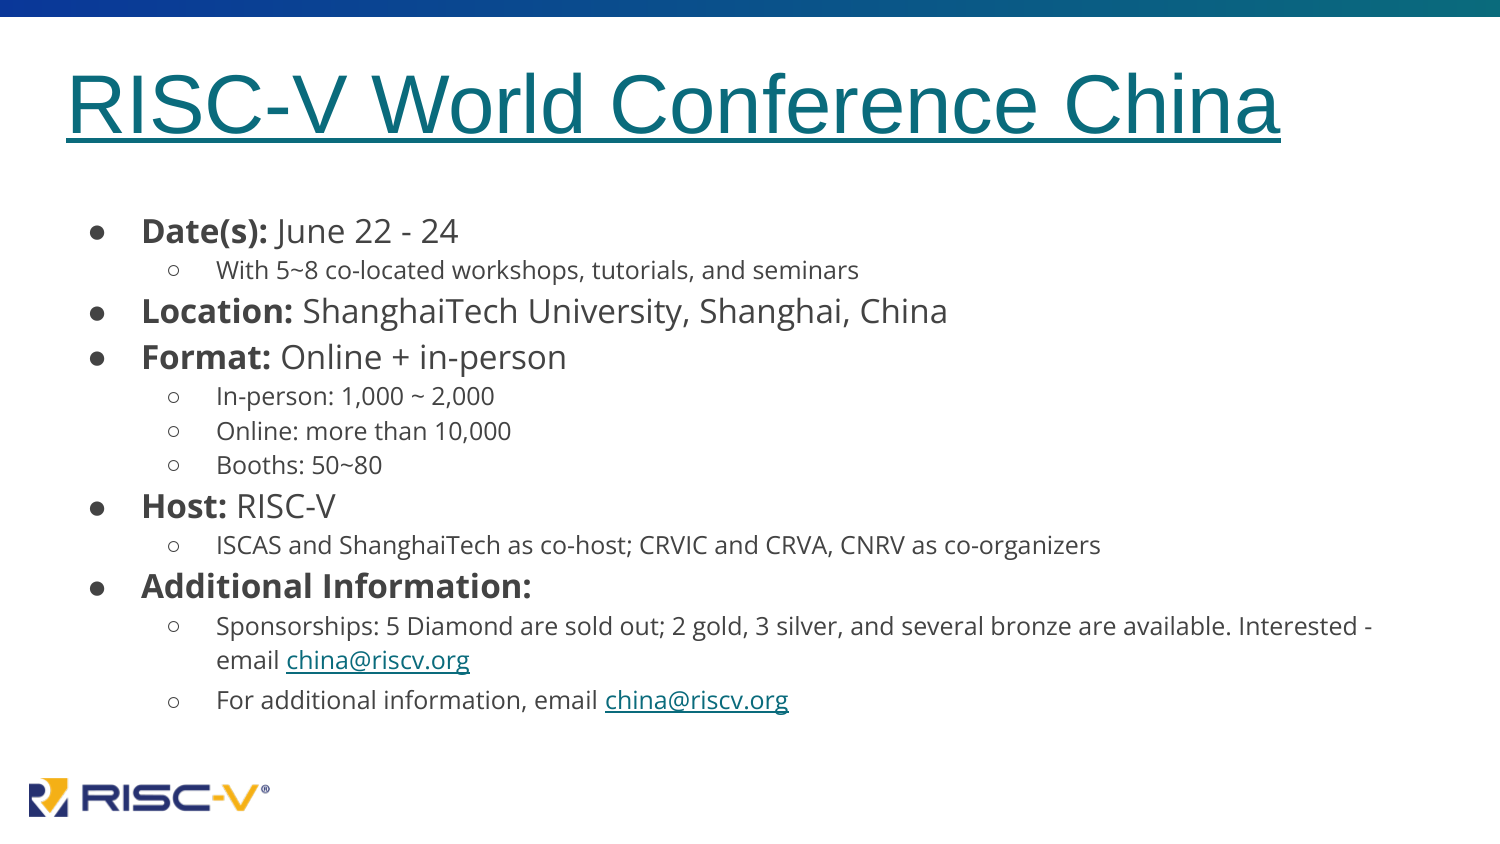

# RISC-V World Conference China
Date(s): June 22 - 24
With 5~8 co-located workshops, tutorials, and seminars
Location: ShanghaiTech University, Shanghai, China
Format: Online + in-person
In-person: 1,000 ~ 2,000
Online: more than 10,000
Booths: 50~80
Host: RISC-V
ISCAS and ShanghaiTech as co-host; CRVIC and CRVA, CNRV as co-organizers
Additional Information:
Sponsorships: 5 Diamond are sold out; 2 gold, 3 silver, and several bronze are available. Interested - email china@riscv.org
For additional information, email china@riscv.org